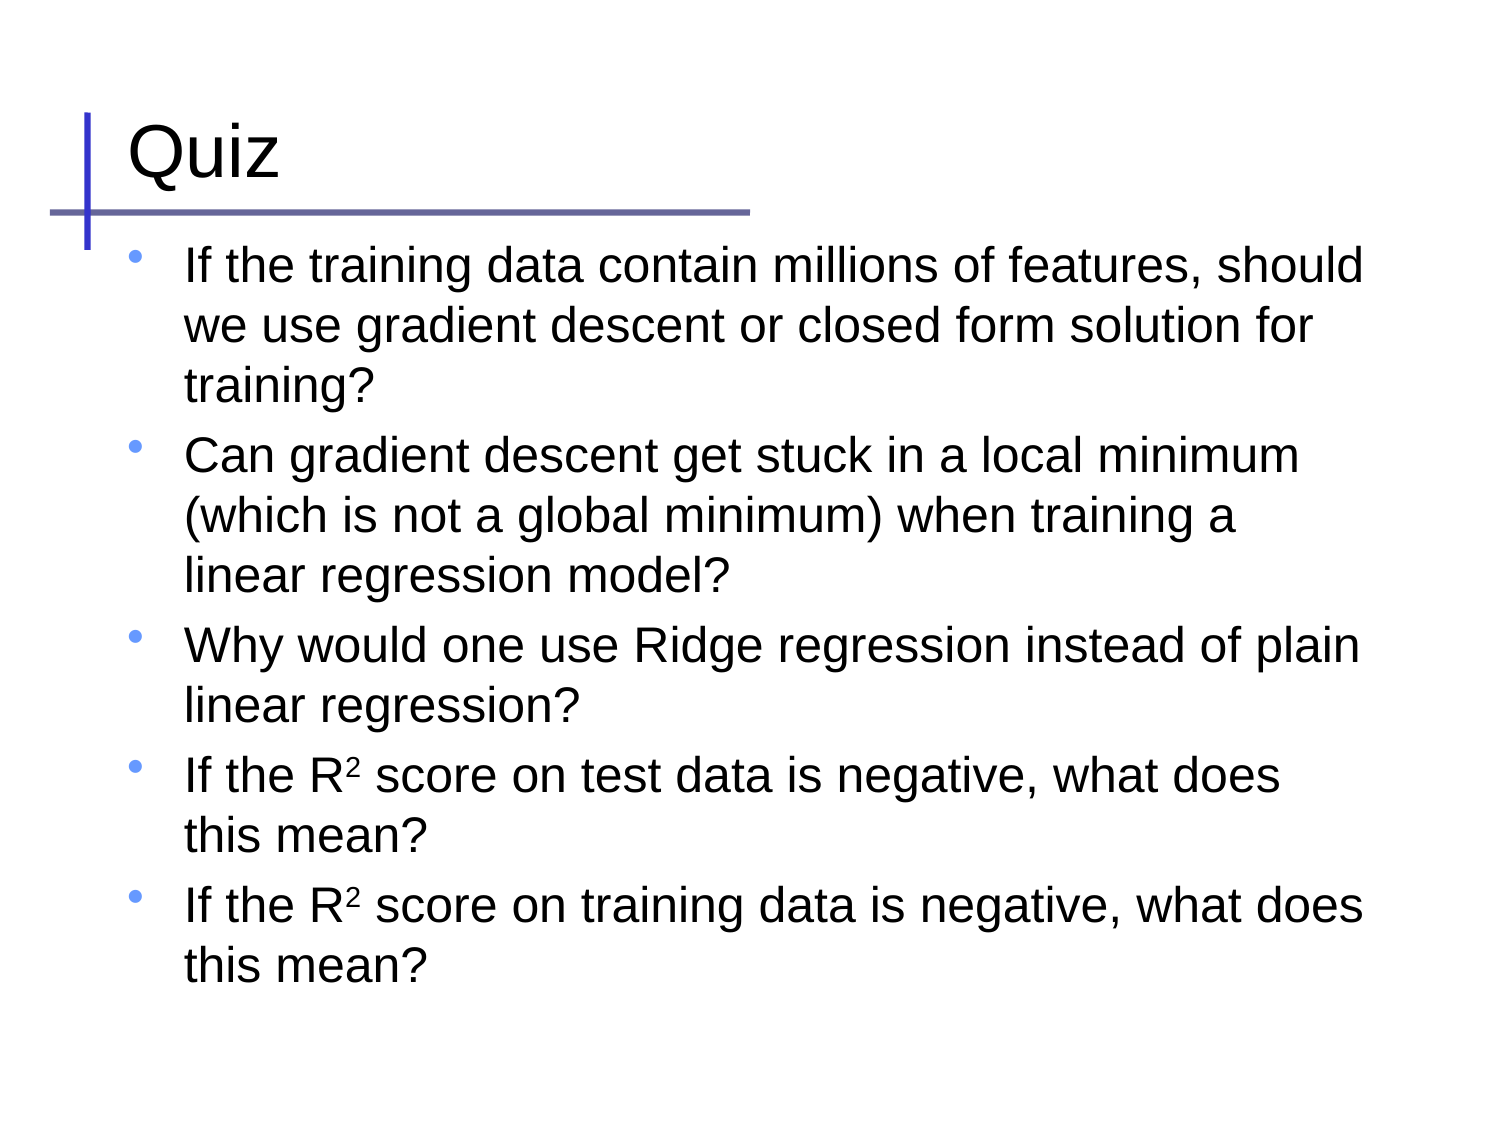

# Quiz
If the training data contain millions of features, should we use gradient descent or closed form solution for training?
Can gradient descent get stuck in a local minimum (which is not a global minimum) when training a linear regression model?
Why would one use Ridge regression instead of plain linear regression?
If the R2 score on test data is negative, what does this mean?
If the R2 score on training data is negative, what does this mean?